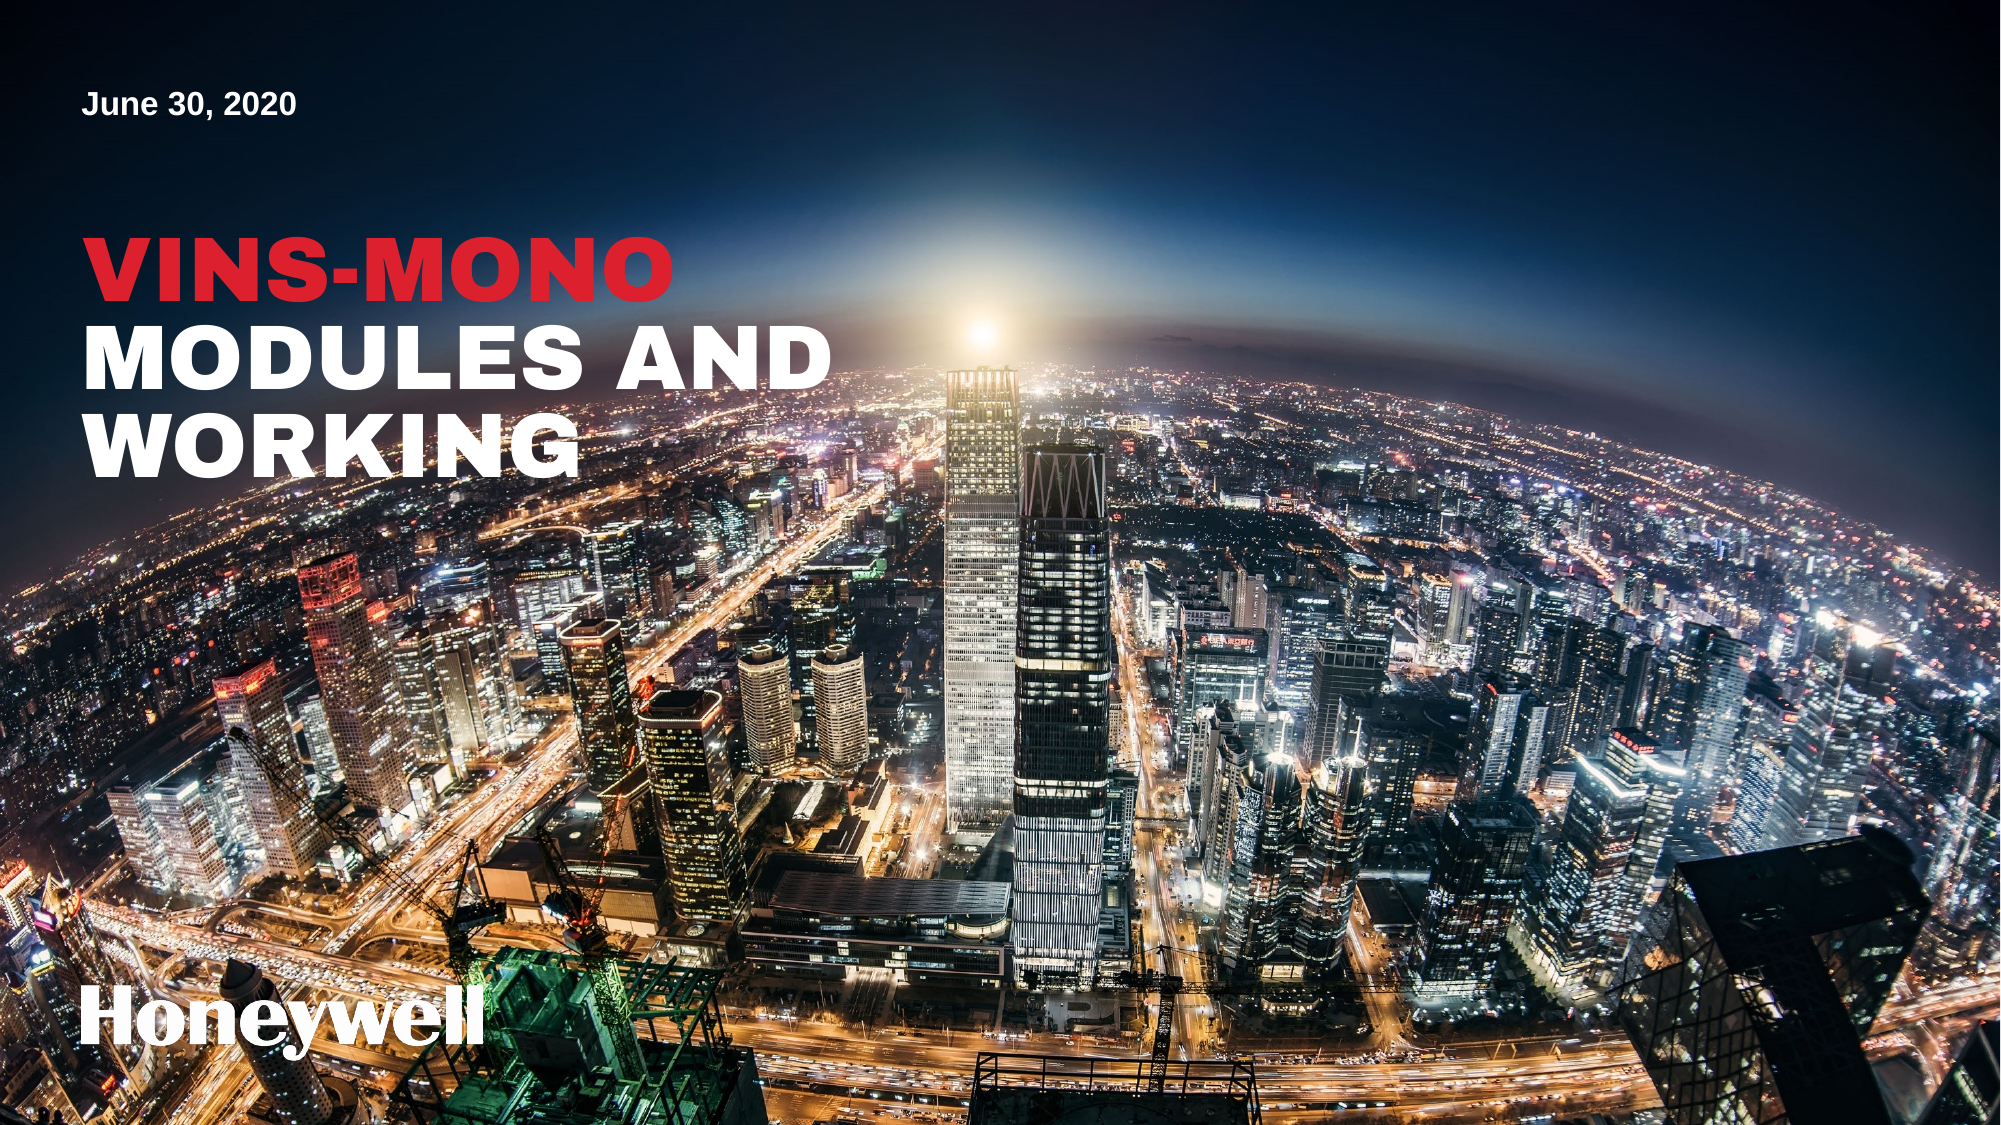

June 30, 2020
# VINS-MONO Modules and working